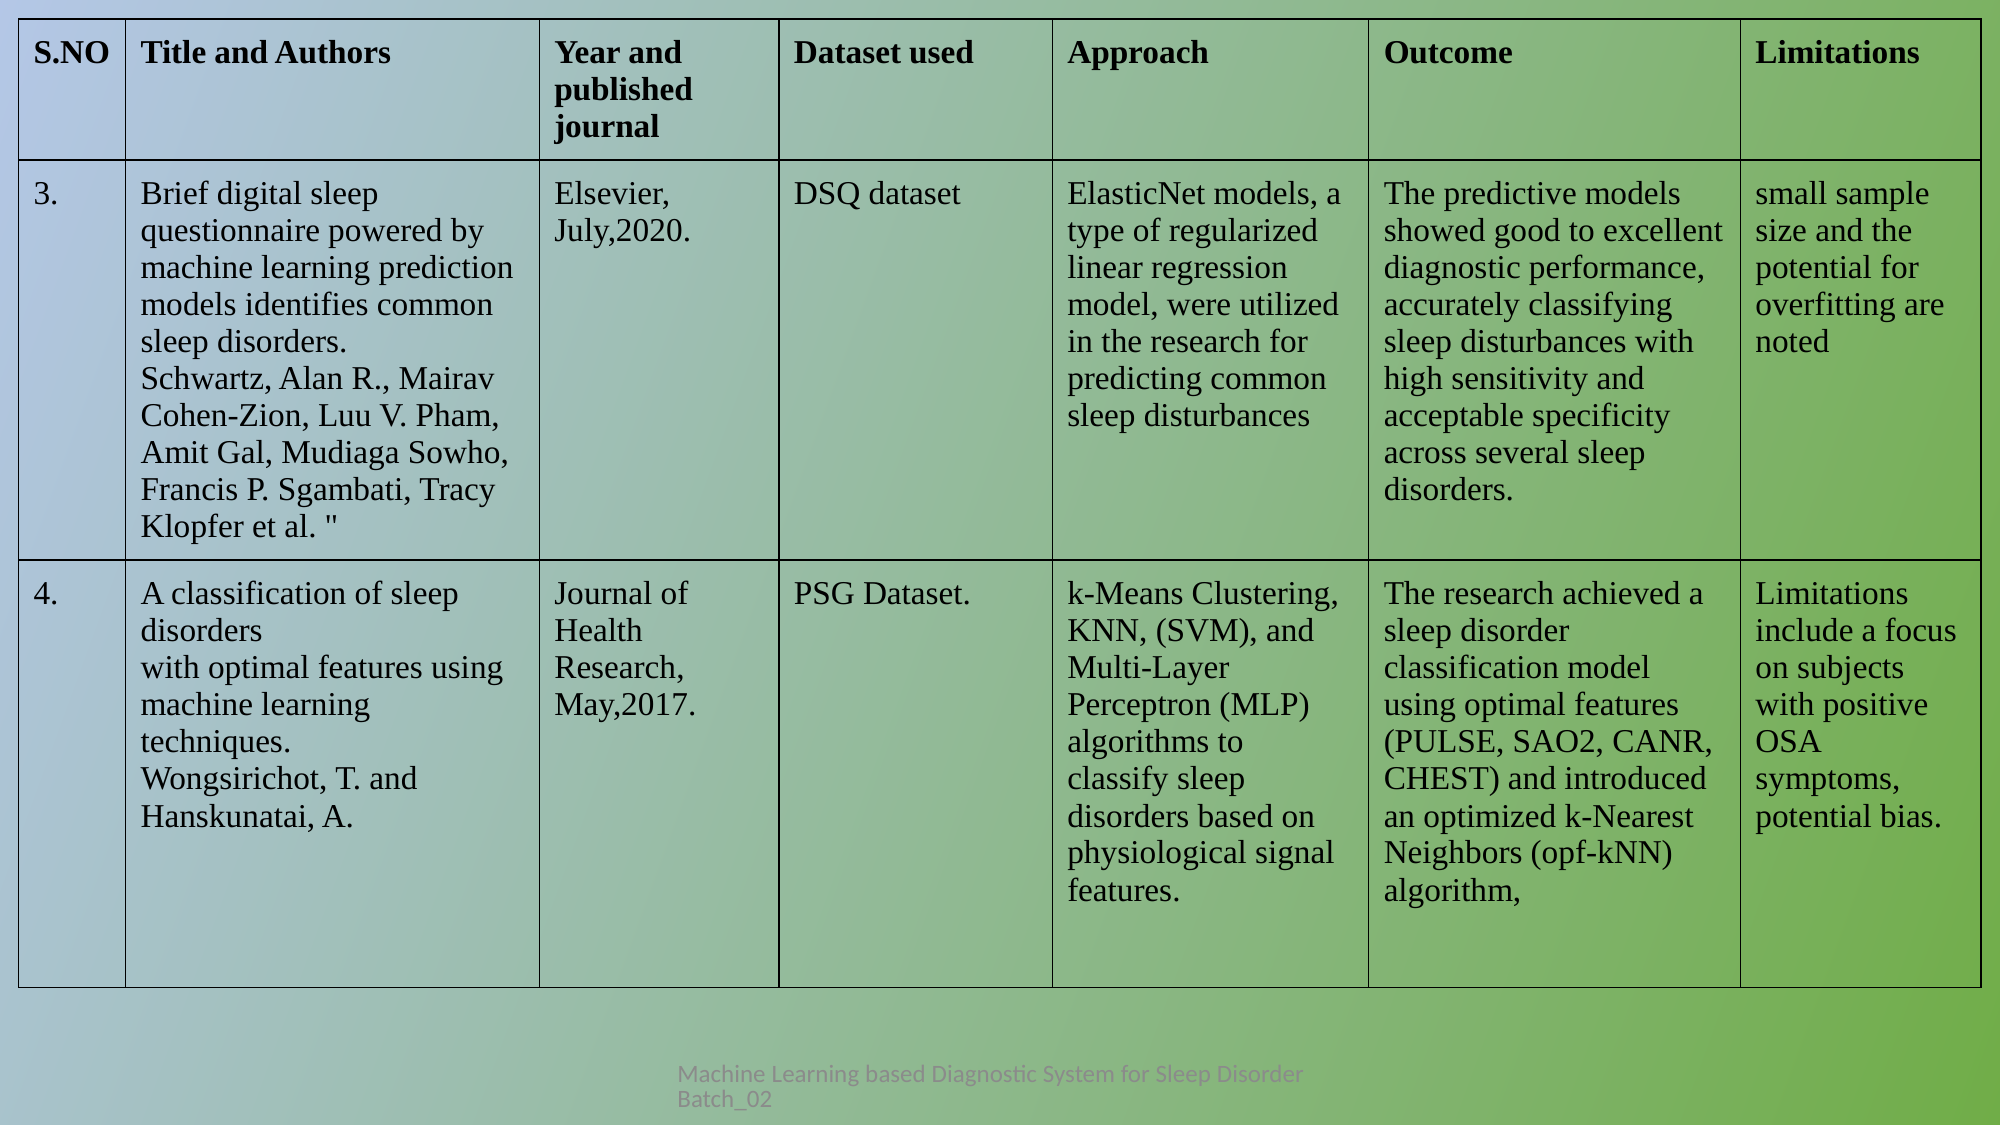

| S.NO | Title and Authors | Year and published journal | Dataset used | Approach | Outcome | Limitations |
| --- | --- | --- | --- | --- | --- | --- |
| 3. | Brief digital sleep questionnaire powered by machine learning prediction models identifies common sleep disorders. Schwartz, Alan R., Mairav Cohen-Zion, Luu V. Pham, Amit Gal, Mudiaga Sowho, Francis P. Sgambati, Tracy Klopfer et al. " | Elsevier, July,2020. | DSQ dataset | ElasticNet models, a type of regularized linear regression model, were utilized in the research for predicting common sleep disturbances | The predictive models showed good to excellent diagnostic performance, accurately classifying sleep disturbances with high sensitivity and acceptable specificity across several sleep disorders. | small sample size and the potential for overfitting are noted |
| 4. | A classification of sleep disorders with optimal features using machine learning techniques. Wongsirichot, T. and Hanskunatai, A. | Journal of Health Research, May,2017. | PSG Dataset. | k-Means Clustering, KNN, (SVM), and Multi-Layer Perceptron (MLP) algorithms to classify sleep disorders based on physiological signal features. | The research achieved a sleep disorder classification model using optimal features (PULSE, SAO2, CANR, CHEST) and introduced an optimized k-Nearest Neighbors (opf-kNN) algorithm, | Limitations include a focus on subjects with positive OSA symptoms, potential bias. |
Machine Learning based Diagnostic System for Sleep Disorder  Batch_02